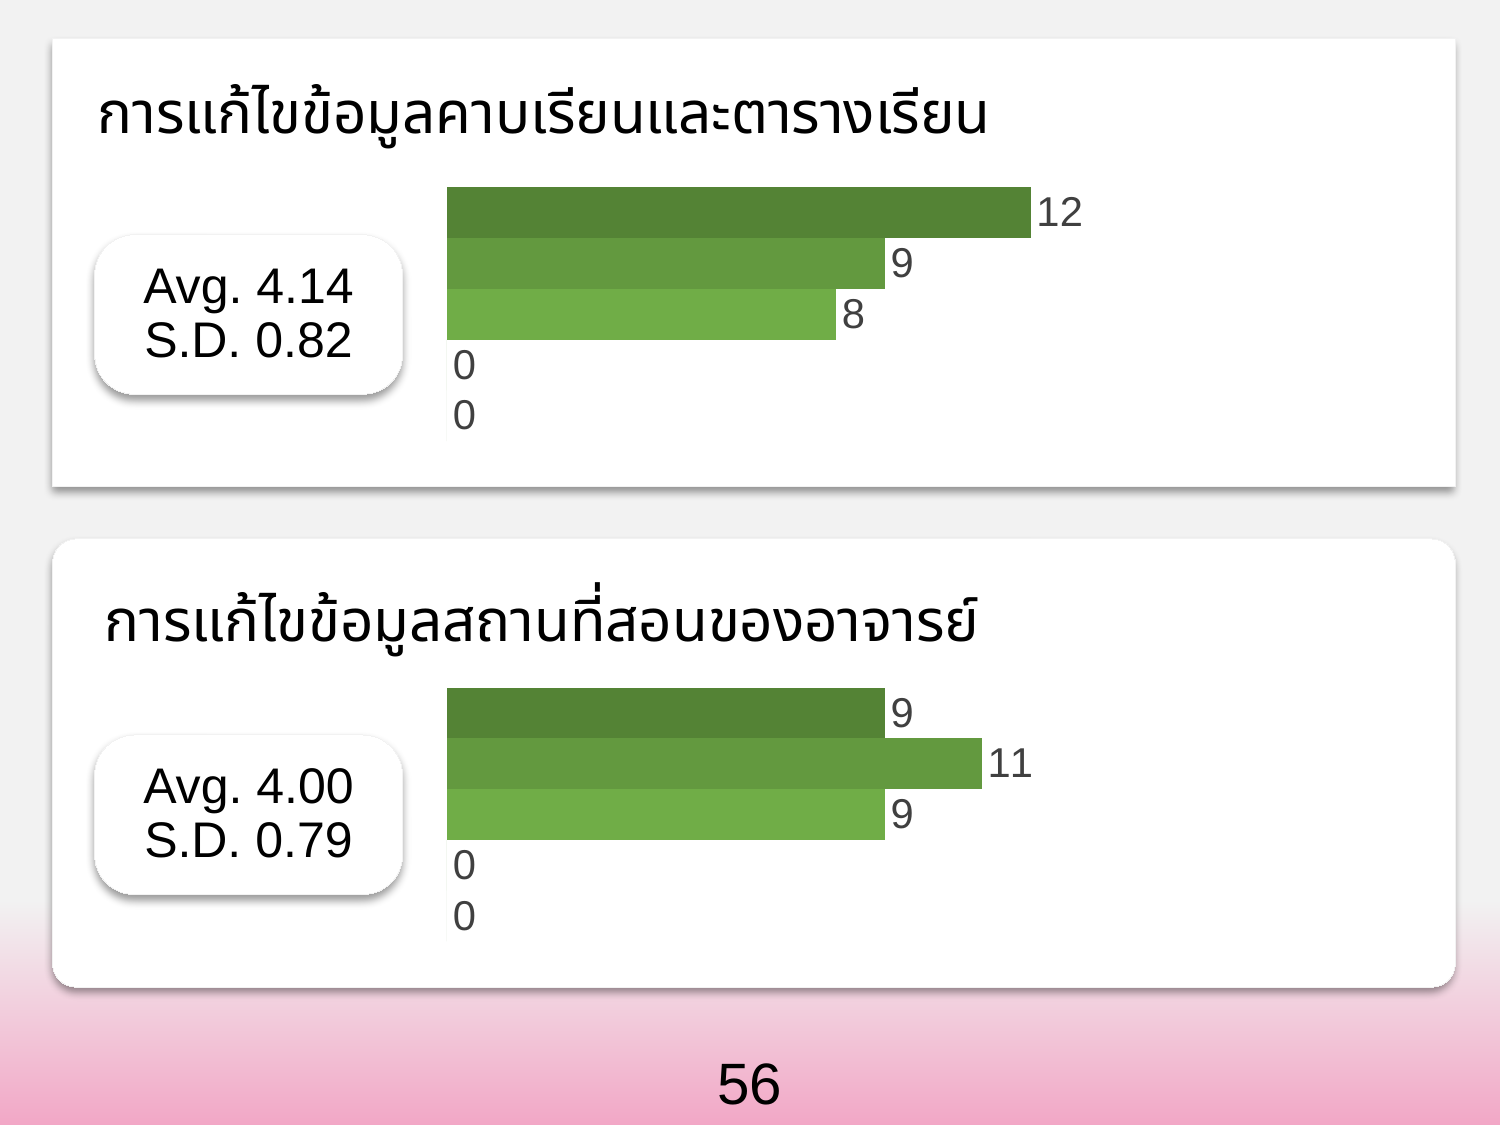

# การแก้ไขข้อมูลคาบเรียนและตารางเรียน

### Chart

| Category | 1 | 2 | 3 | 4 | 5 |
|---|---|---|---|---|---|
|  | 0.0 | 0.0 | 8.0 | 9.0 | 12.0 |
Avg. 4.14
S.D. 0.82
การแก้ไขข้อมูลสถานที่สอนของอาจารย์

### Chart

| Category | 1 | 2 | 3 | 4 | 5 |
|---|---|---|---|---|---|
|  | 0.0 | 0.0 | 9.0 | 11.0 | 9.0 |
Avg. 4.00
S.D. 0.79
56